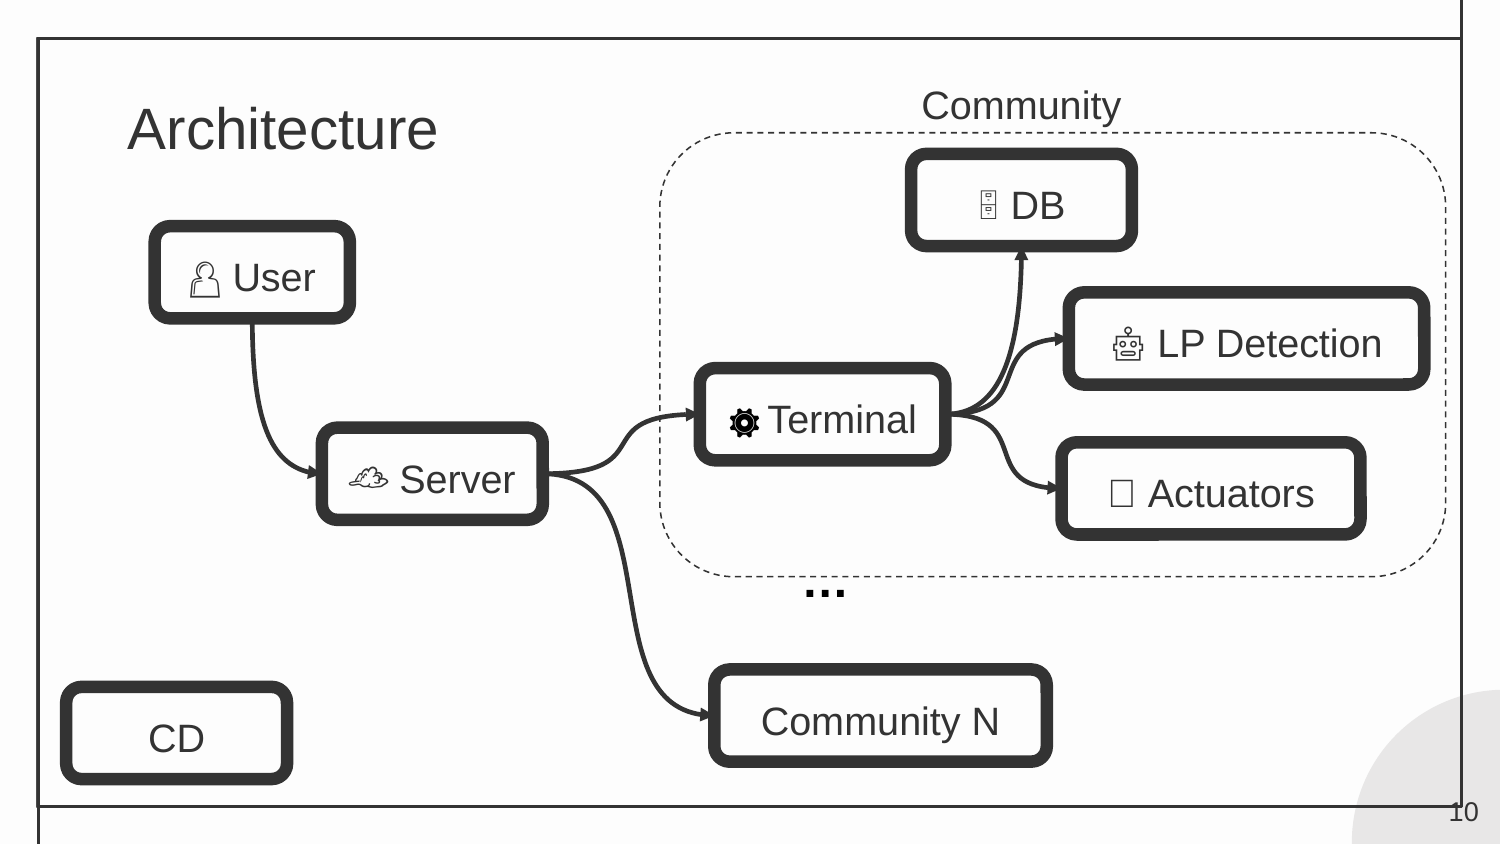

Community
# Architecture

🗄️ DB
👤 User
🤖 LP Detection
⚙️ Terminal
☁️ Server
🦾 Actuators
…
Community N
CD
10